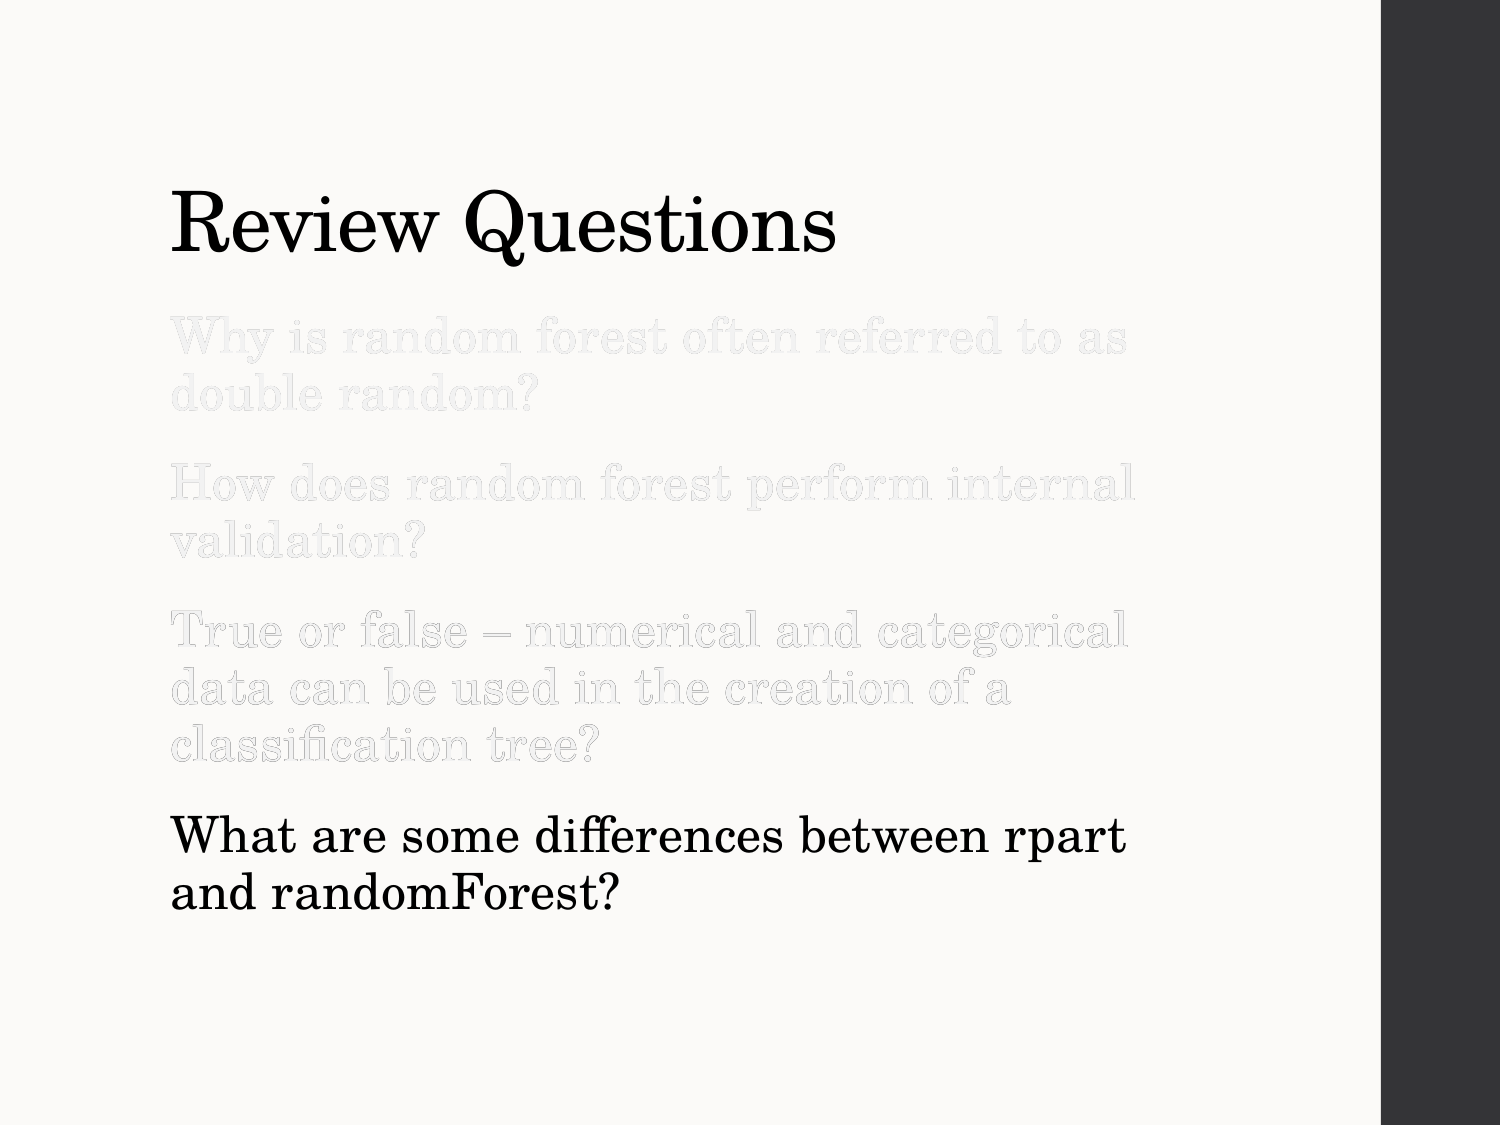

# Review Questions
Why is random forest often referred to as double random?
How does random forest perform internal validation?
True or false – numerical and categorical data can be used in the creation of a classification tree?
What are some differences between rpart and randomForest?

Why is random forest often referred to as double random?
How does random forest perform internal validation?
True or false – numerical and categorical data can be used in the creation of a classification tree?
What are some differences between rpart and randomForest?

Why is random forest often referred to as double random?
How does random forest perform internal validation?
True or false – numerical and categorical data can be used in the creation of a classification tree?
What are some differences between rpart and randomForest?

Why is random forest often referred to as double random?
How does random forest perform internal validation?
True or false – numerical and categorical data can be used in the creation of a classification tree?
What are some differences between rpart and randomForest?